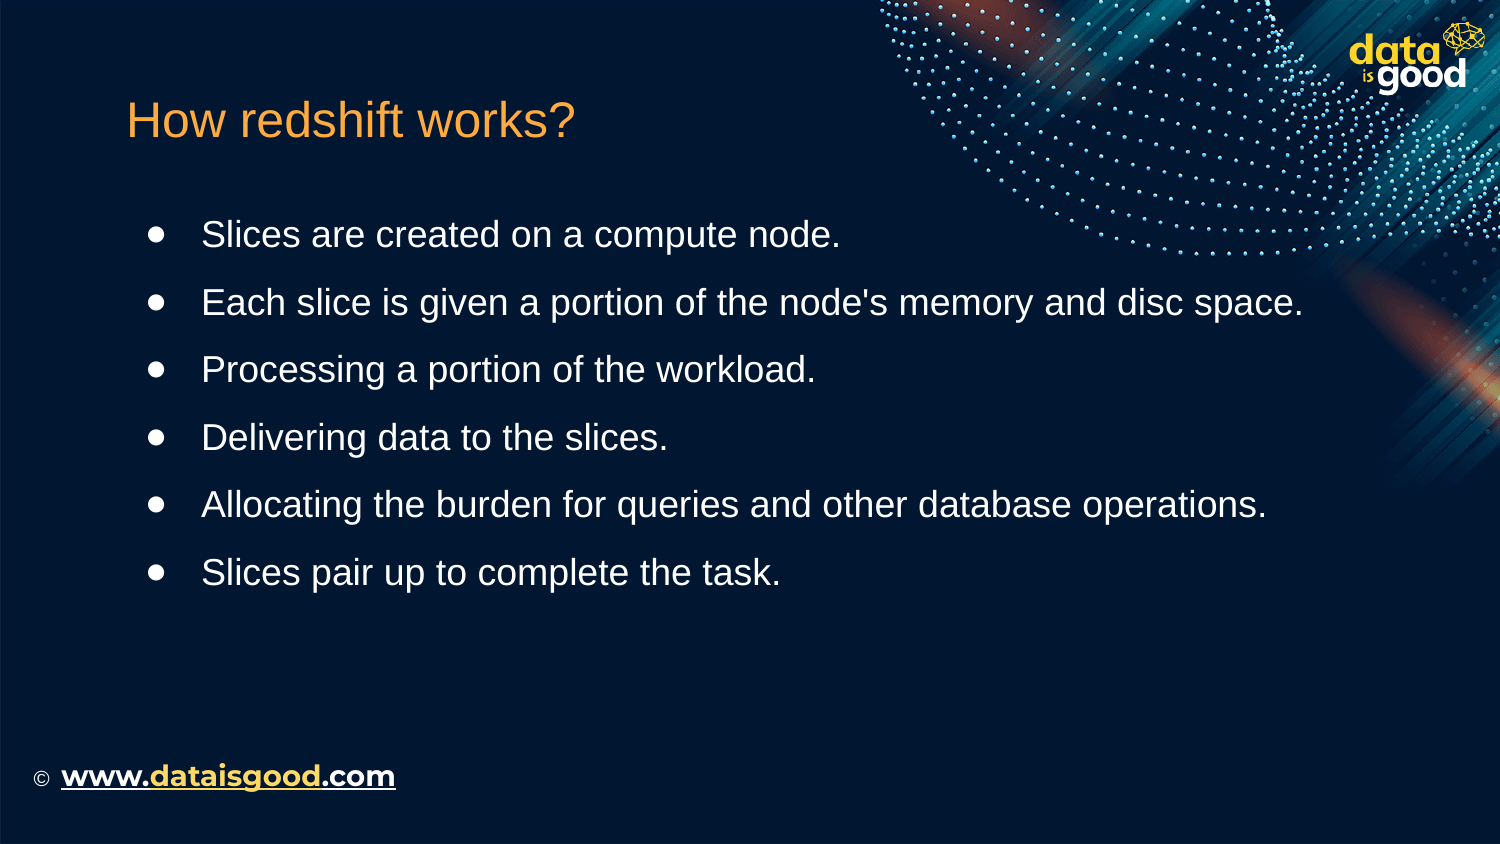

# How redshift works?
Slices are created on a compute node.
Each slice is given a portion of the node's memory and disc space.
Processing a portion of the workload.
Delivering data to the slices.
Allocating the burden for queries and other database operations.
Slices pair up to complete the task.